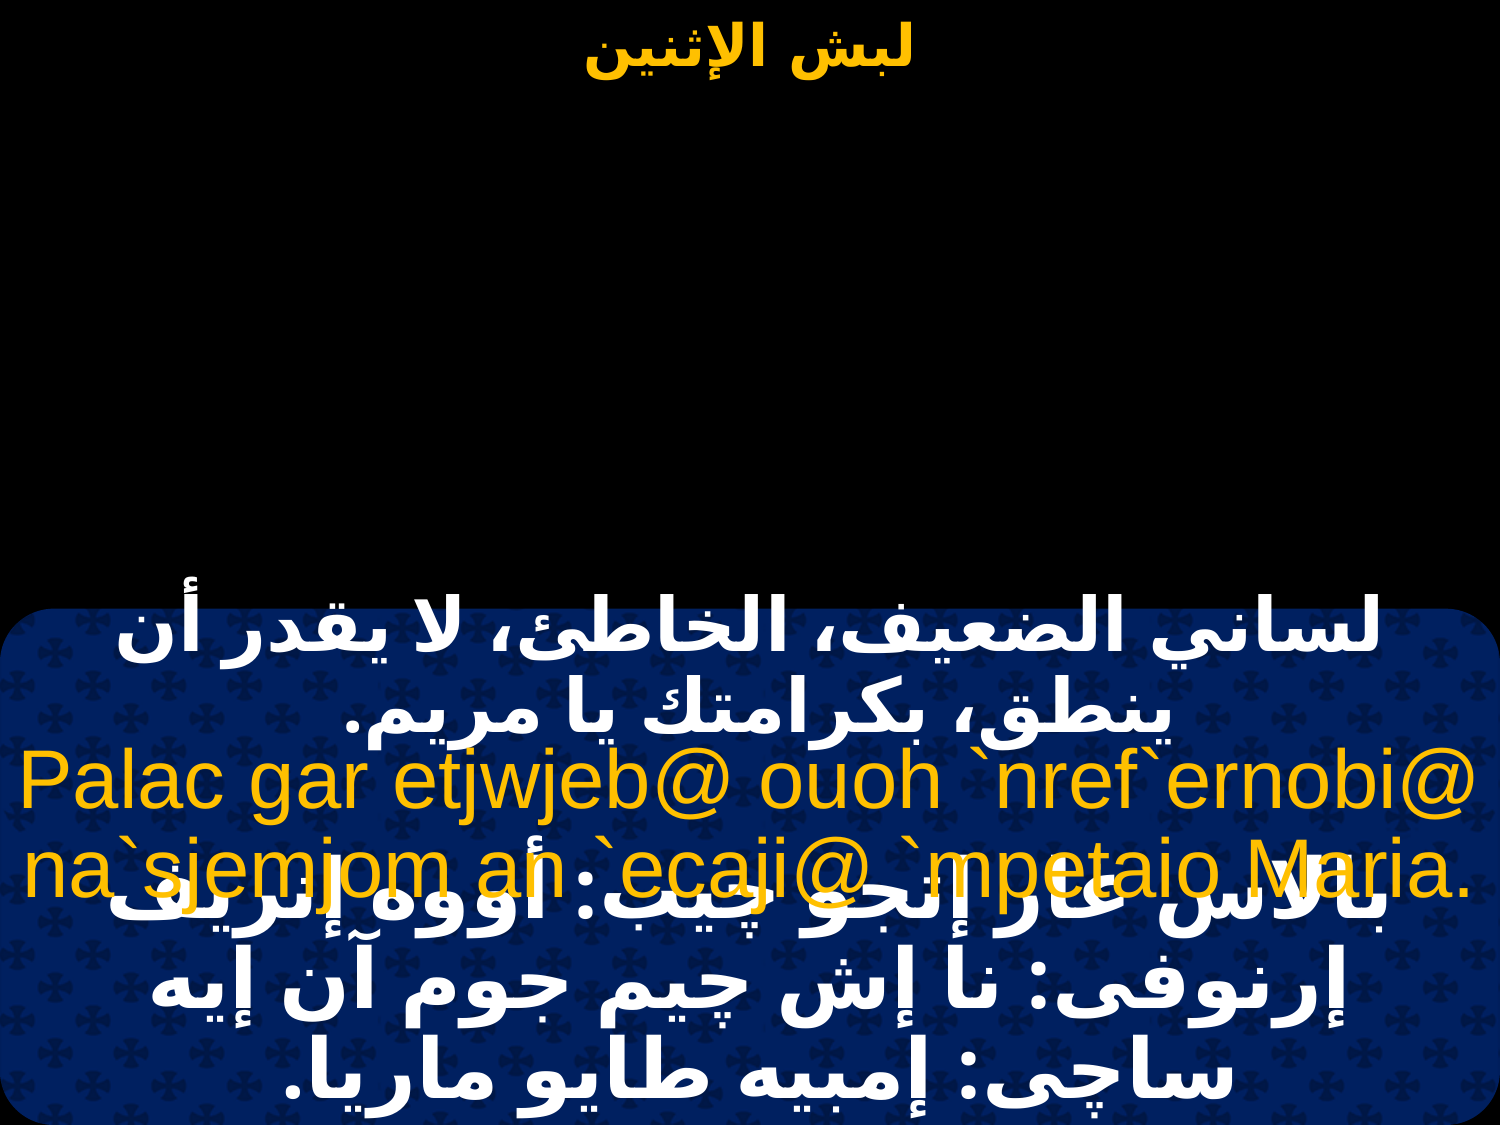

# لبش الإثنين
لساني الضعيف، الخاطئ، لا يقدر أن ينطق، بكرامتك يا مريم.
Palac gar etjwjeb@ ouoh `nref`ernobi@ na`sjemjom an `ecaji@ `mpetaio Maria.
بالاس غار إتجو چيب: أووه إنريف إرنوفى: نا إش چيم جوم آن إيه ساچى: إمبيه طايو ماريا.